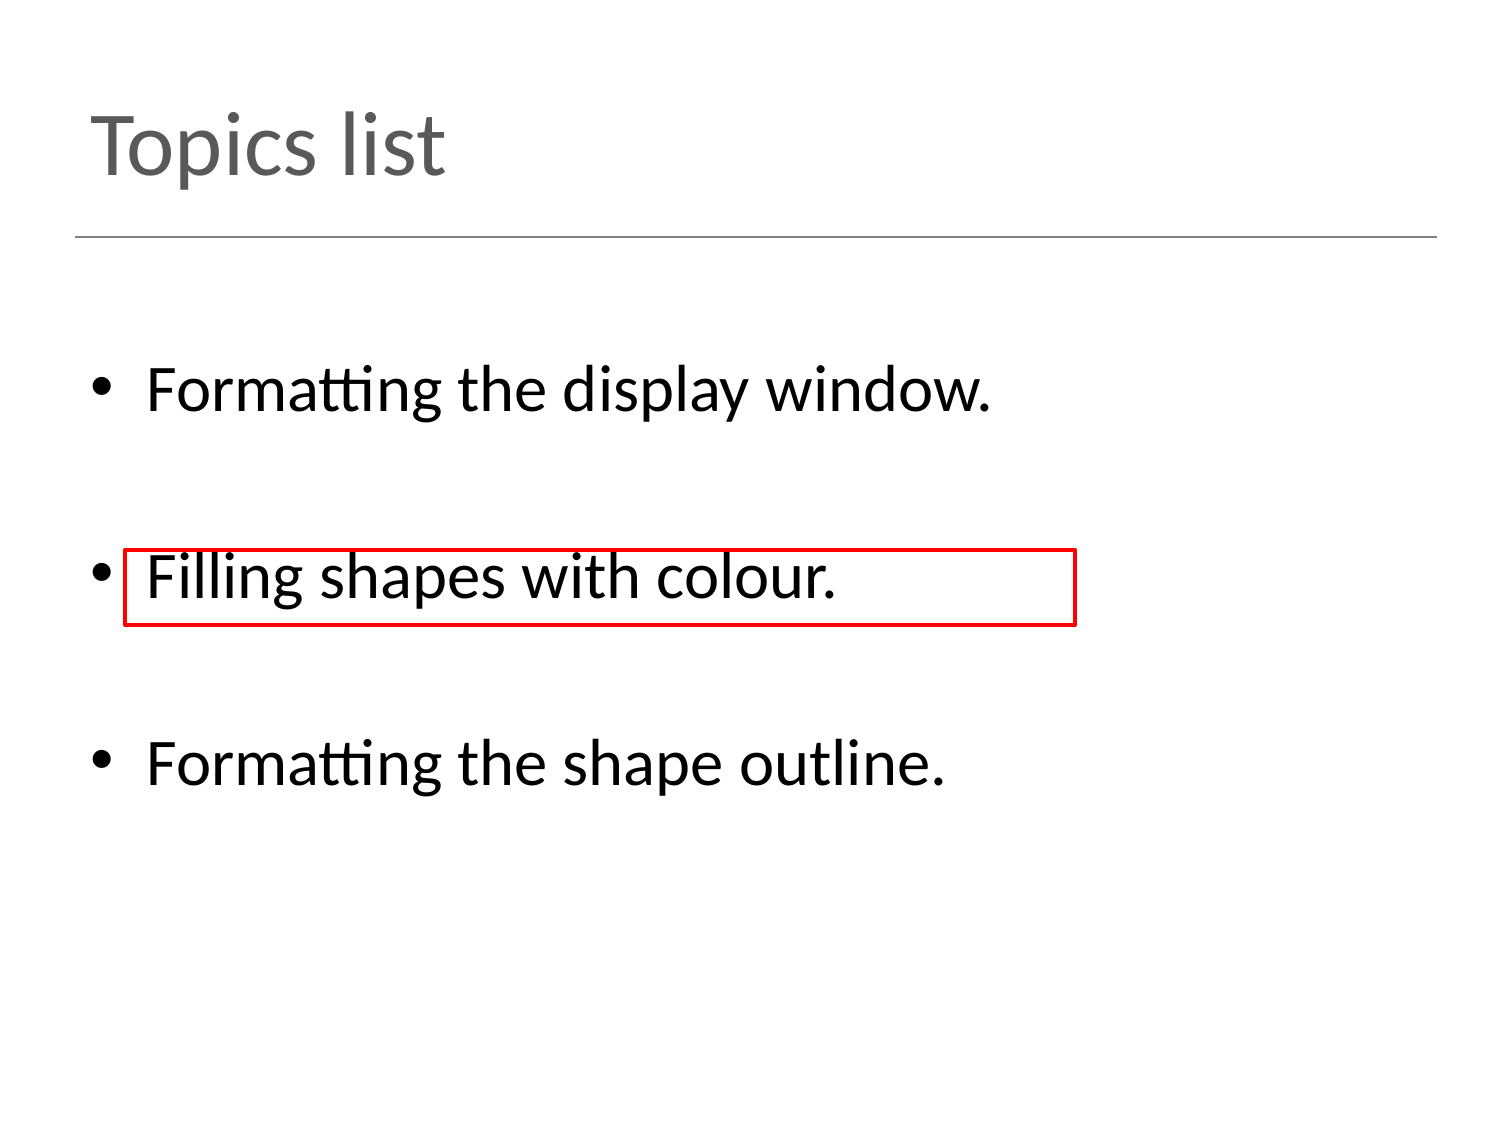

# Topics list
Formatting the display window.

Filling shapes with colour.

Formatting the shape outline.